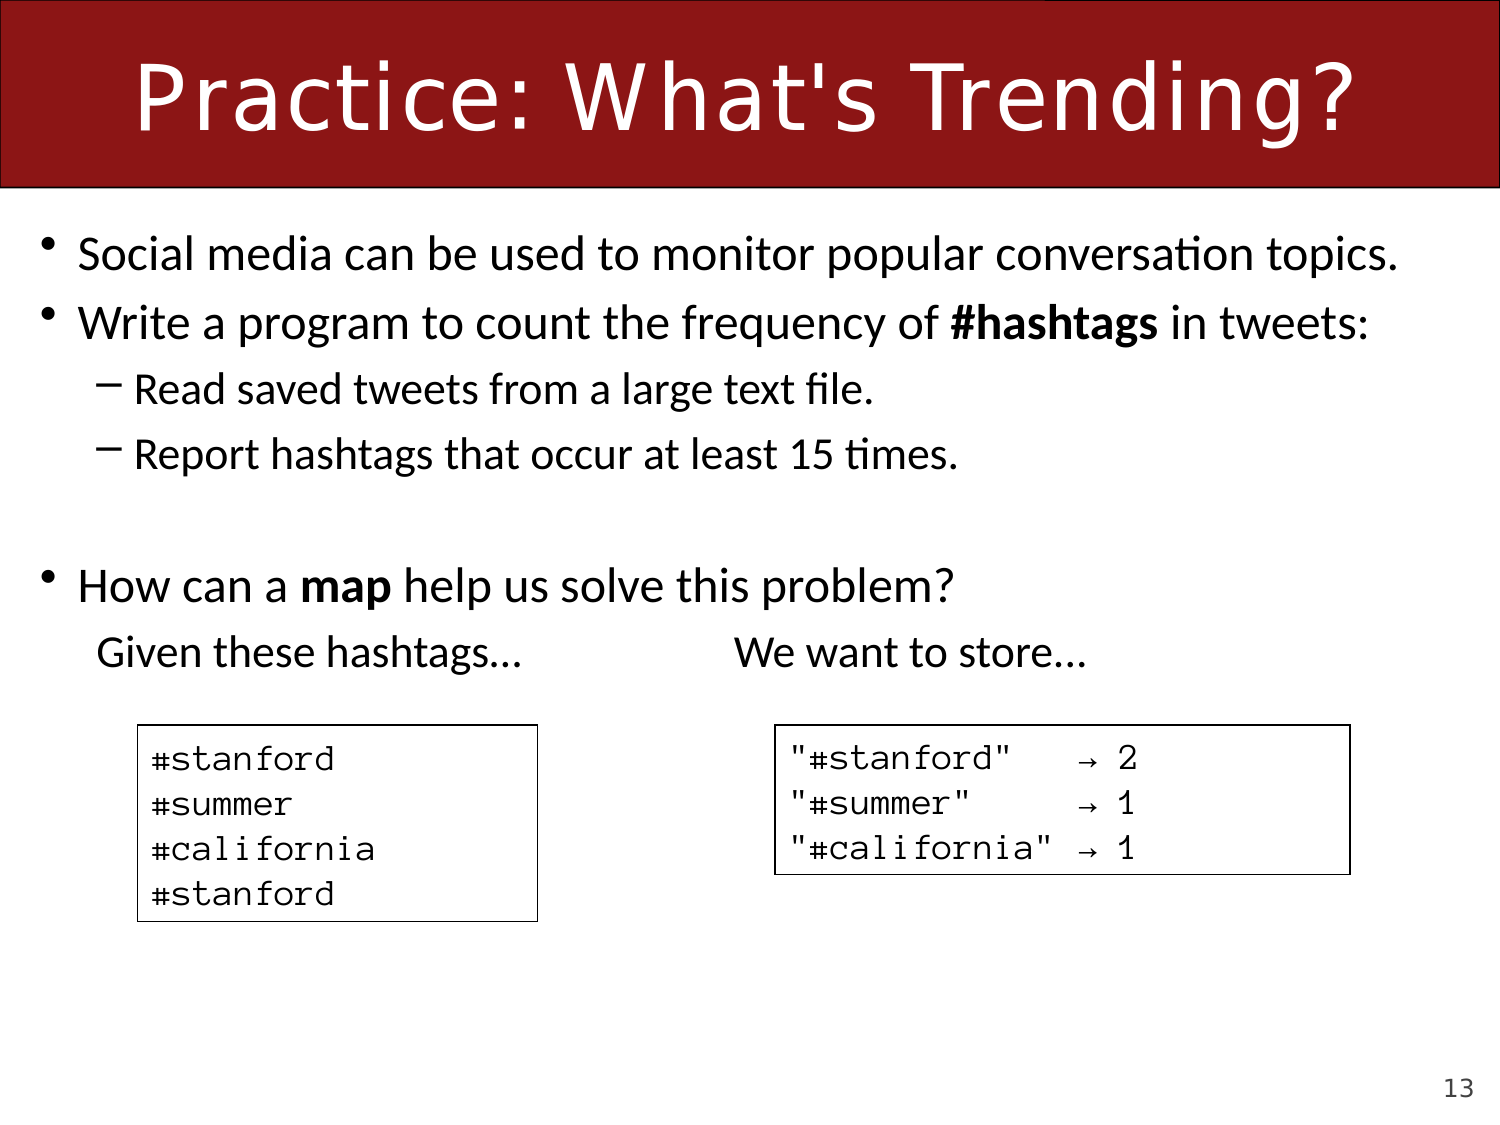

# Practice: What's Trending?
Social media can be used to monitor popular conversation topics.
Write a program to count the frequency of #hashtags in tweets:
Read saved tweets from a large text file.
Report hashtags that occur at least 15 times.

How can a map help us solve this problem?
Given these hashtags…		We want to store...
#stanford
#summer
#california
#stanford
"#stanford"   → 2
"#summer"     → 1
"#california" → 1